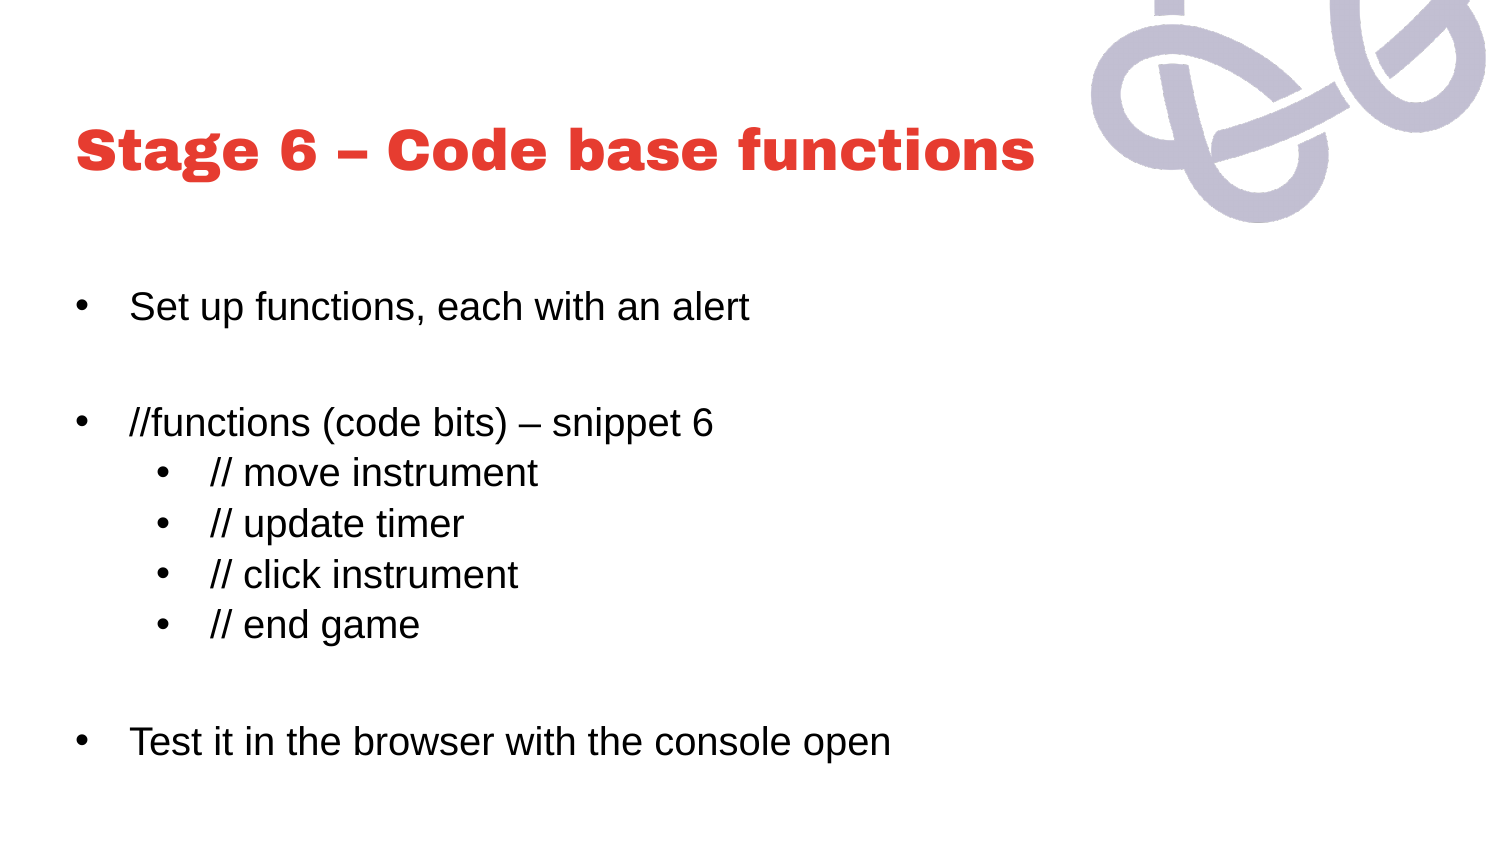

# Stage 6 – Code base functions
Set up functions, each with an alert

//functions (code bits) – snippet 6
// move instrument
// update timer
// click instrument
// end game

Test it in the browser with the console open